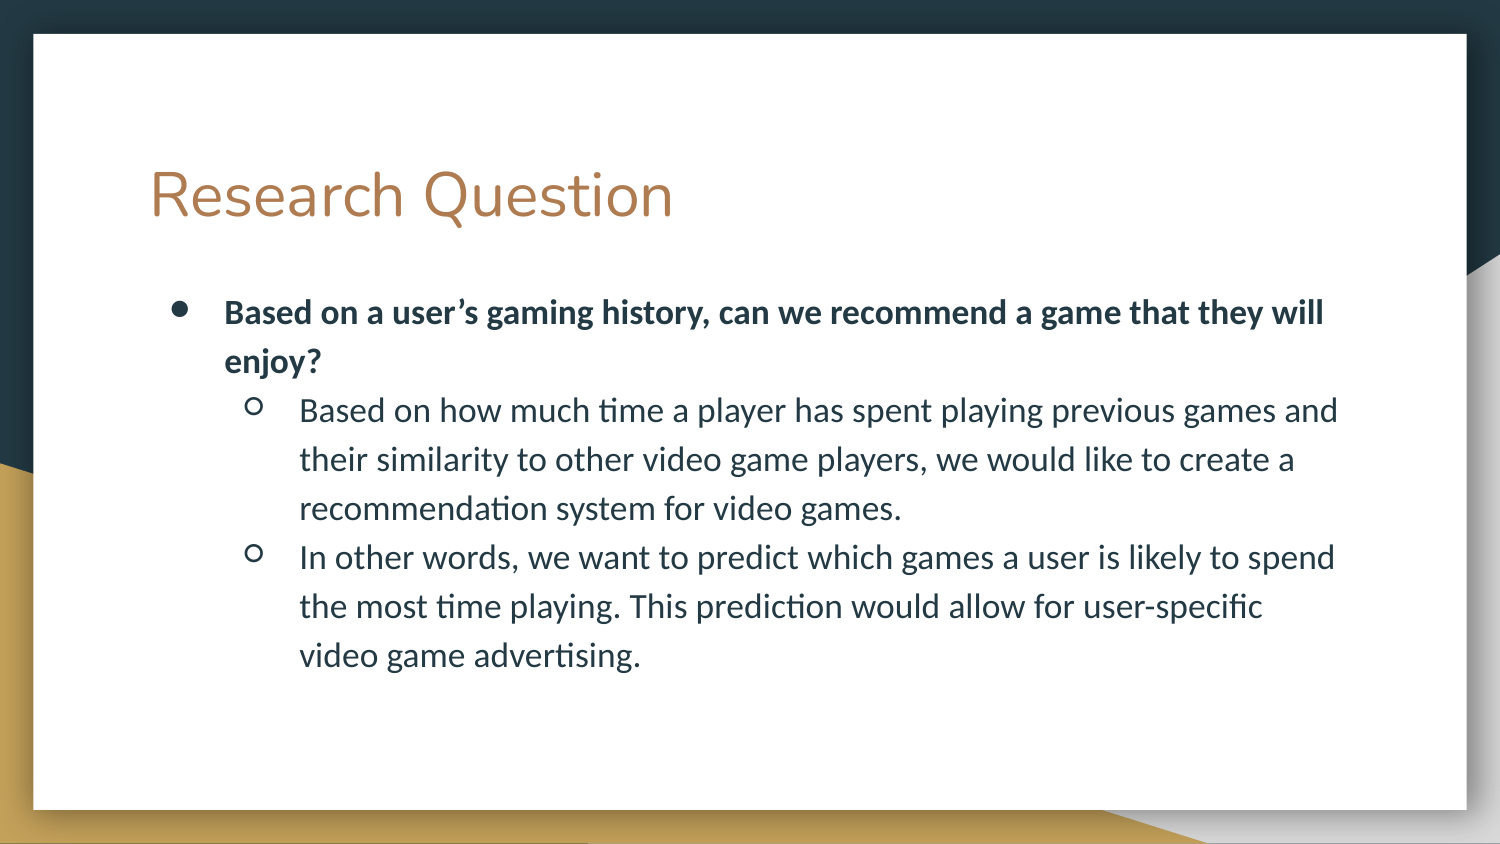

# Research Question
Based on a user’s gaming history, can we recommend a game that they will enjoy?
Based on how much time a player has spent playing previous games and their similarity to other video game players, we would like to create a recommendation system for video games.
In other words, we want to predict which games a user is likely to spend the most time playing. This prediction would allow for user-specific video game advertising.